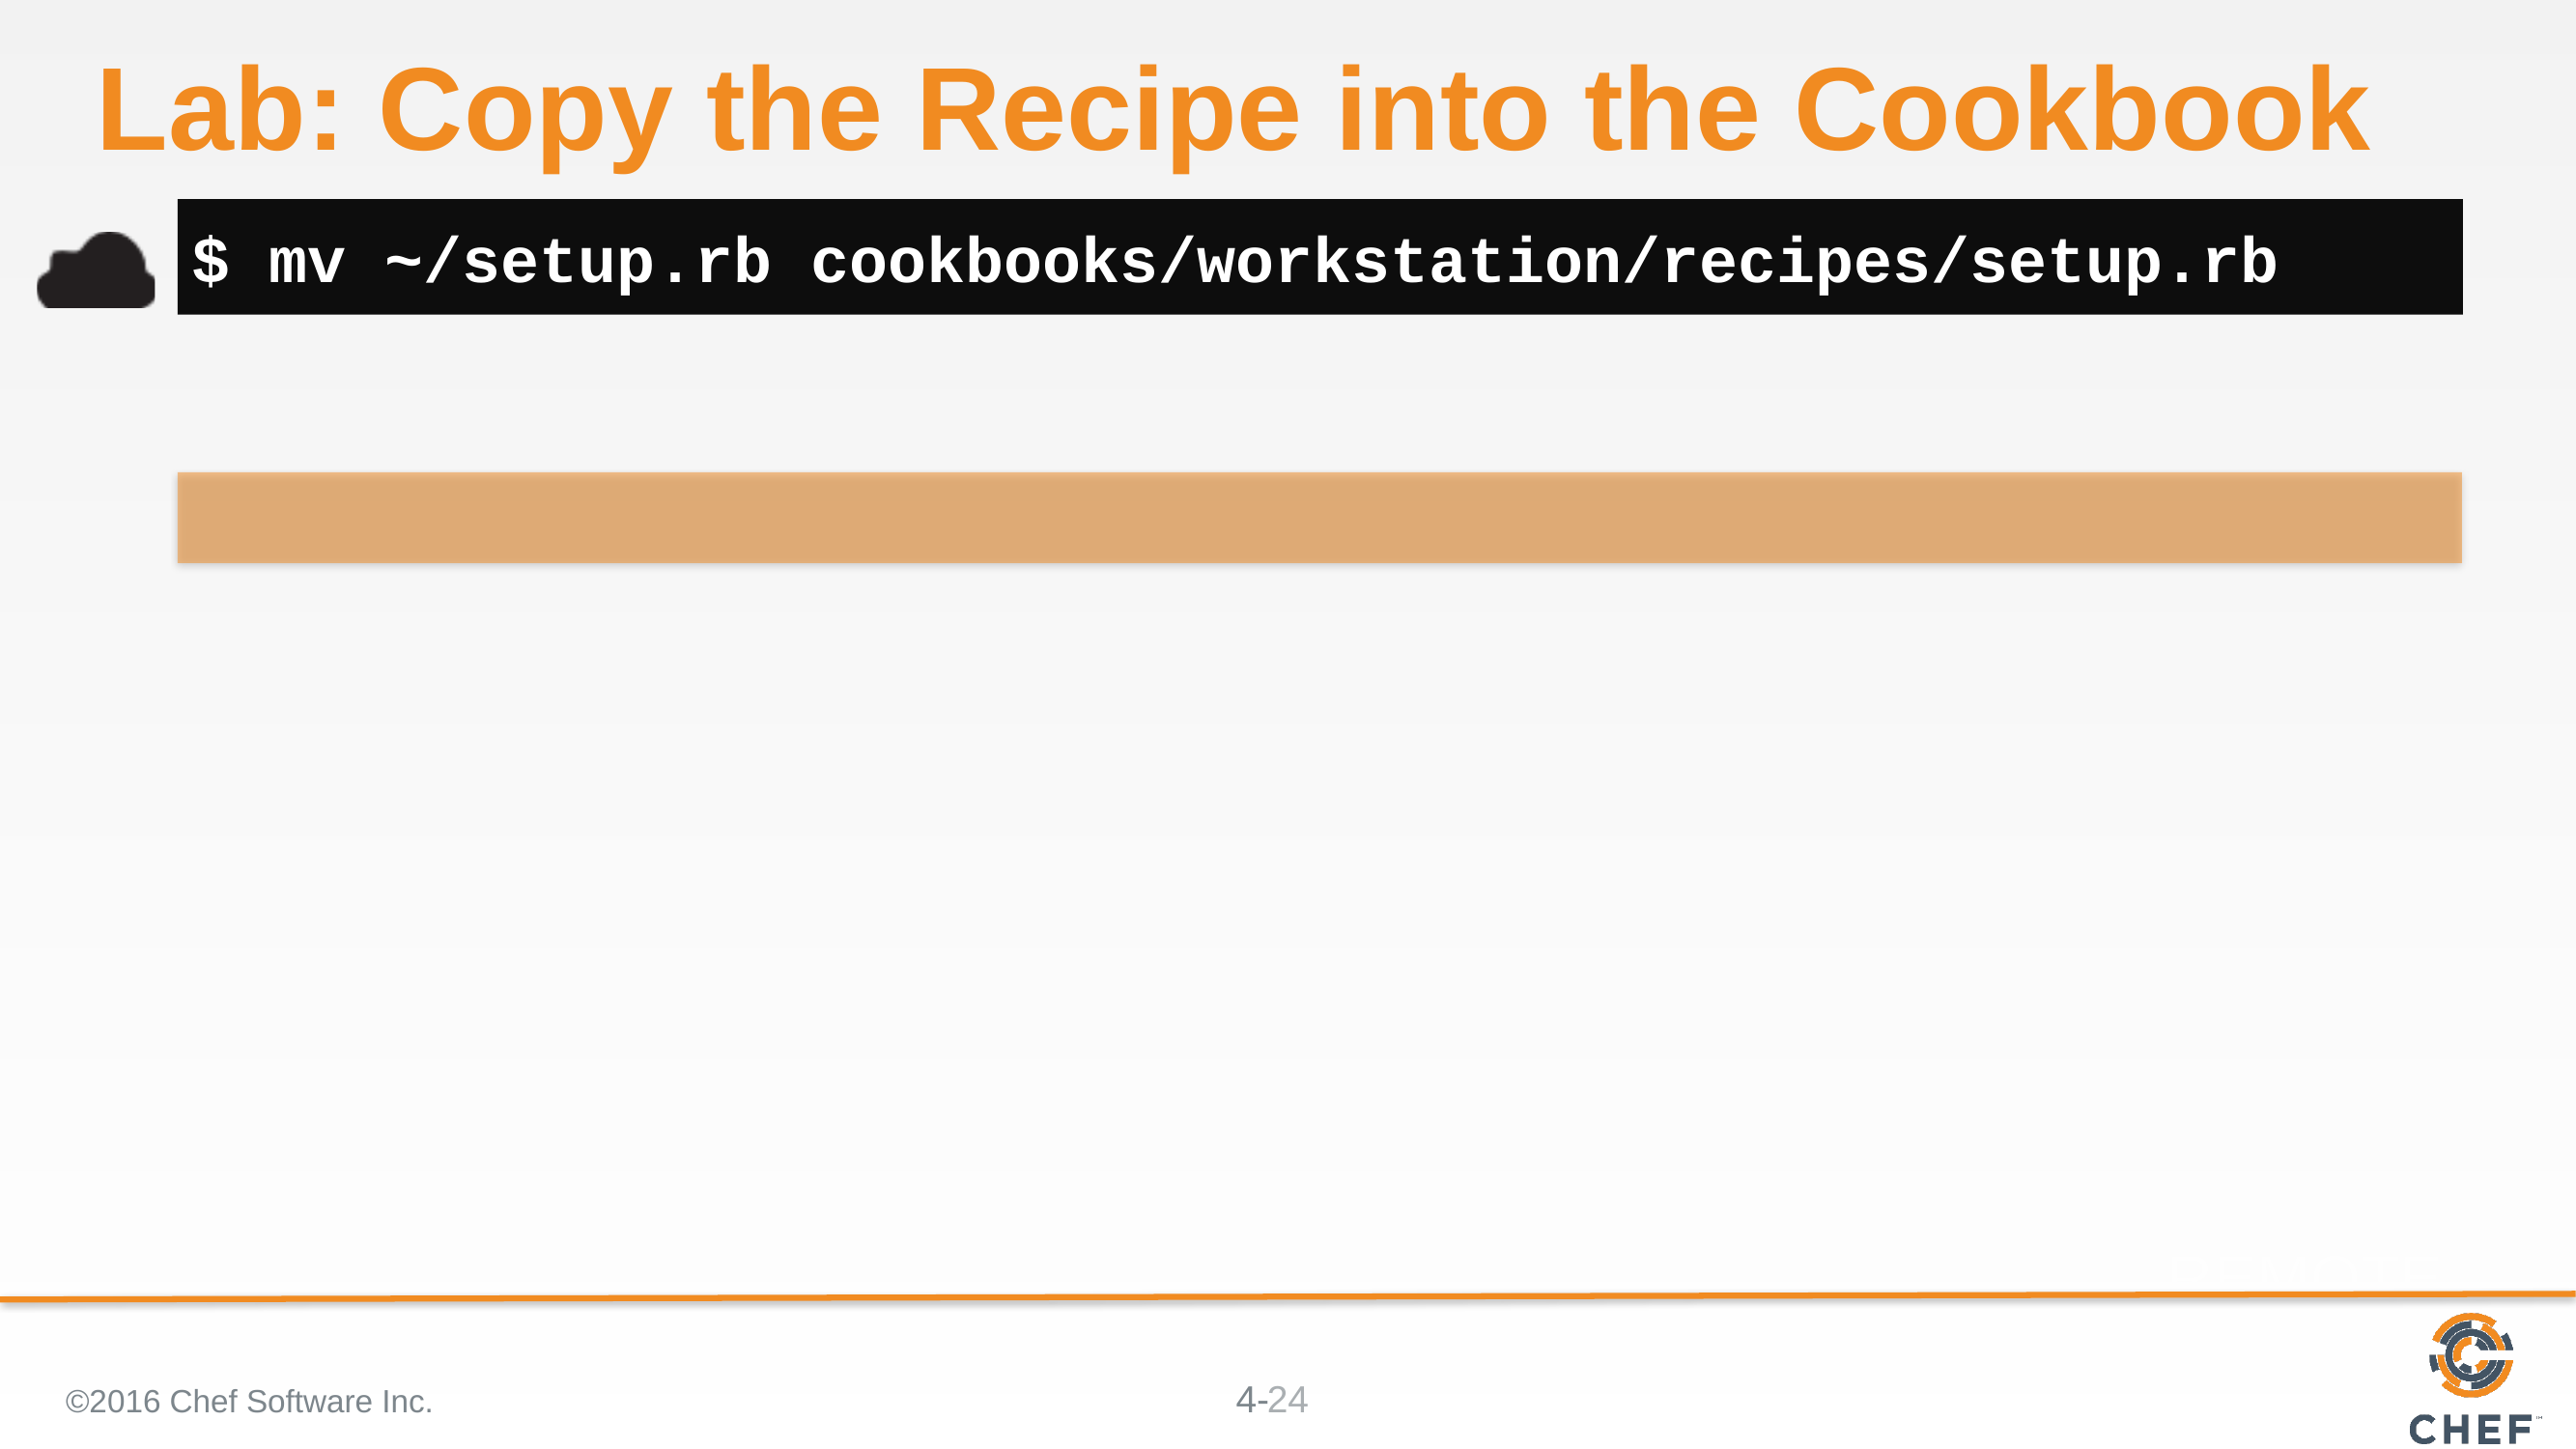

# Lab: Copy the Recipe into the Cookbook
$ mv ~/setup.rb cookbooks/workstation/recipes/setup.rb

©2016 Chef Software Inc.
24